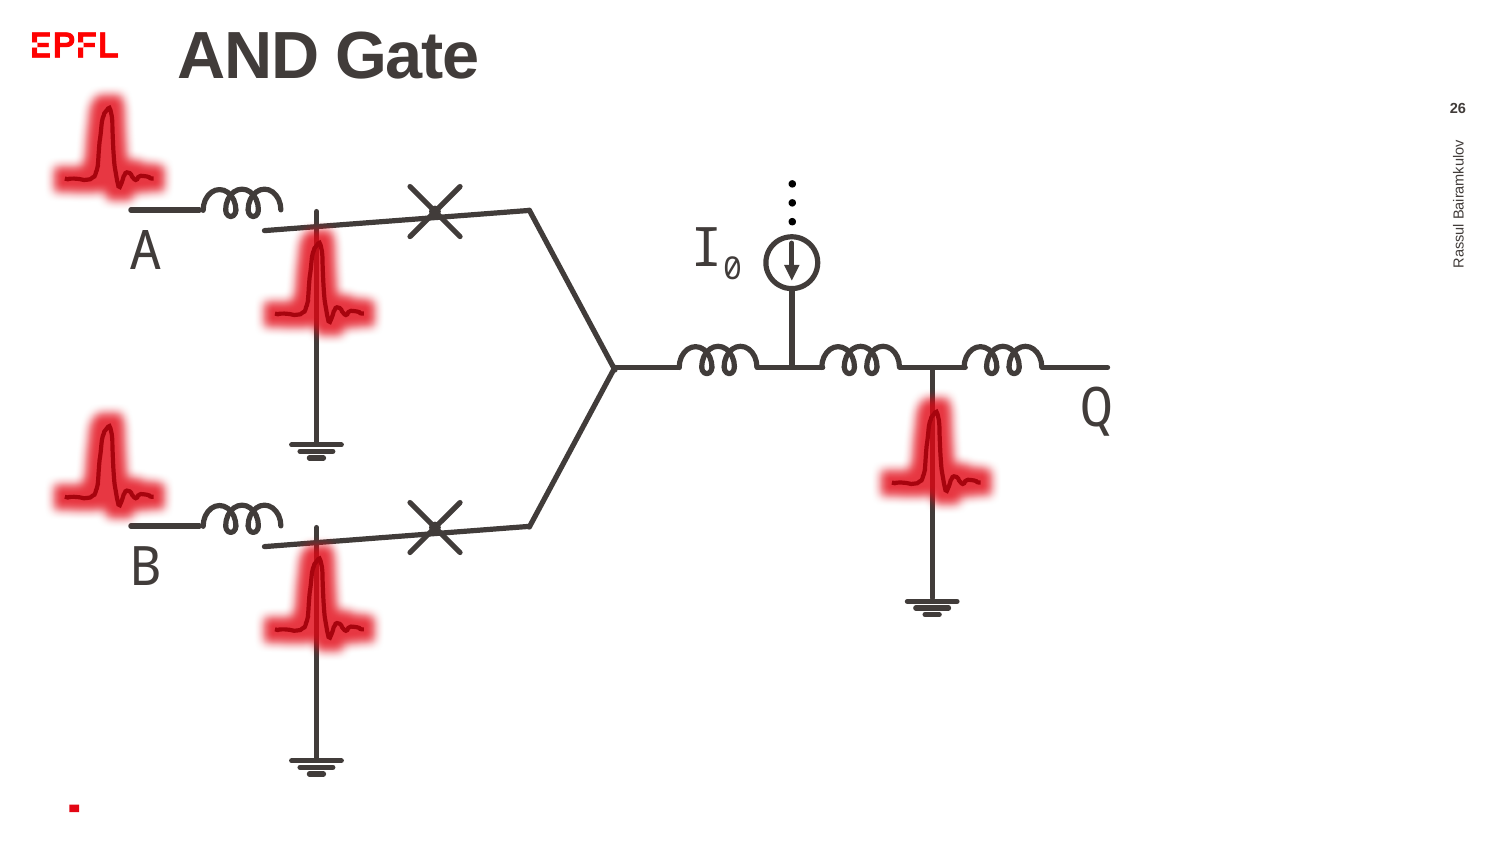

# AND Gate
26

A
I0

Q
Rassul Bairamkulov

B